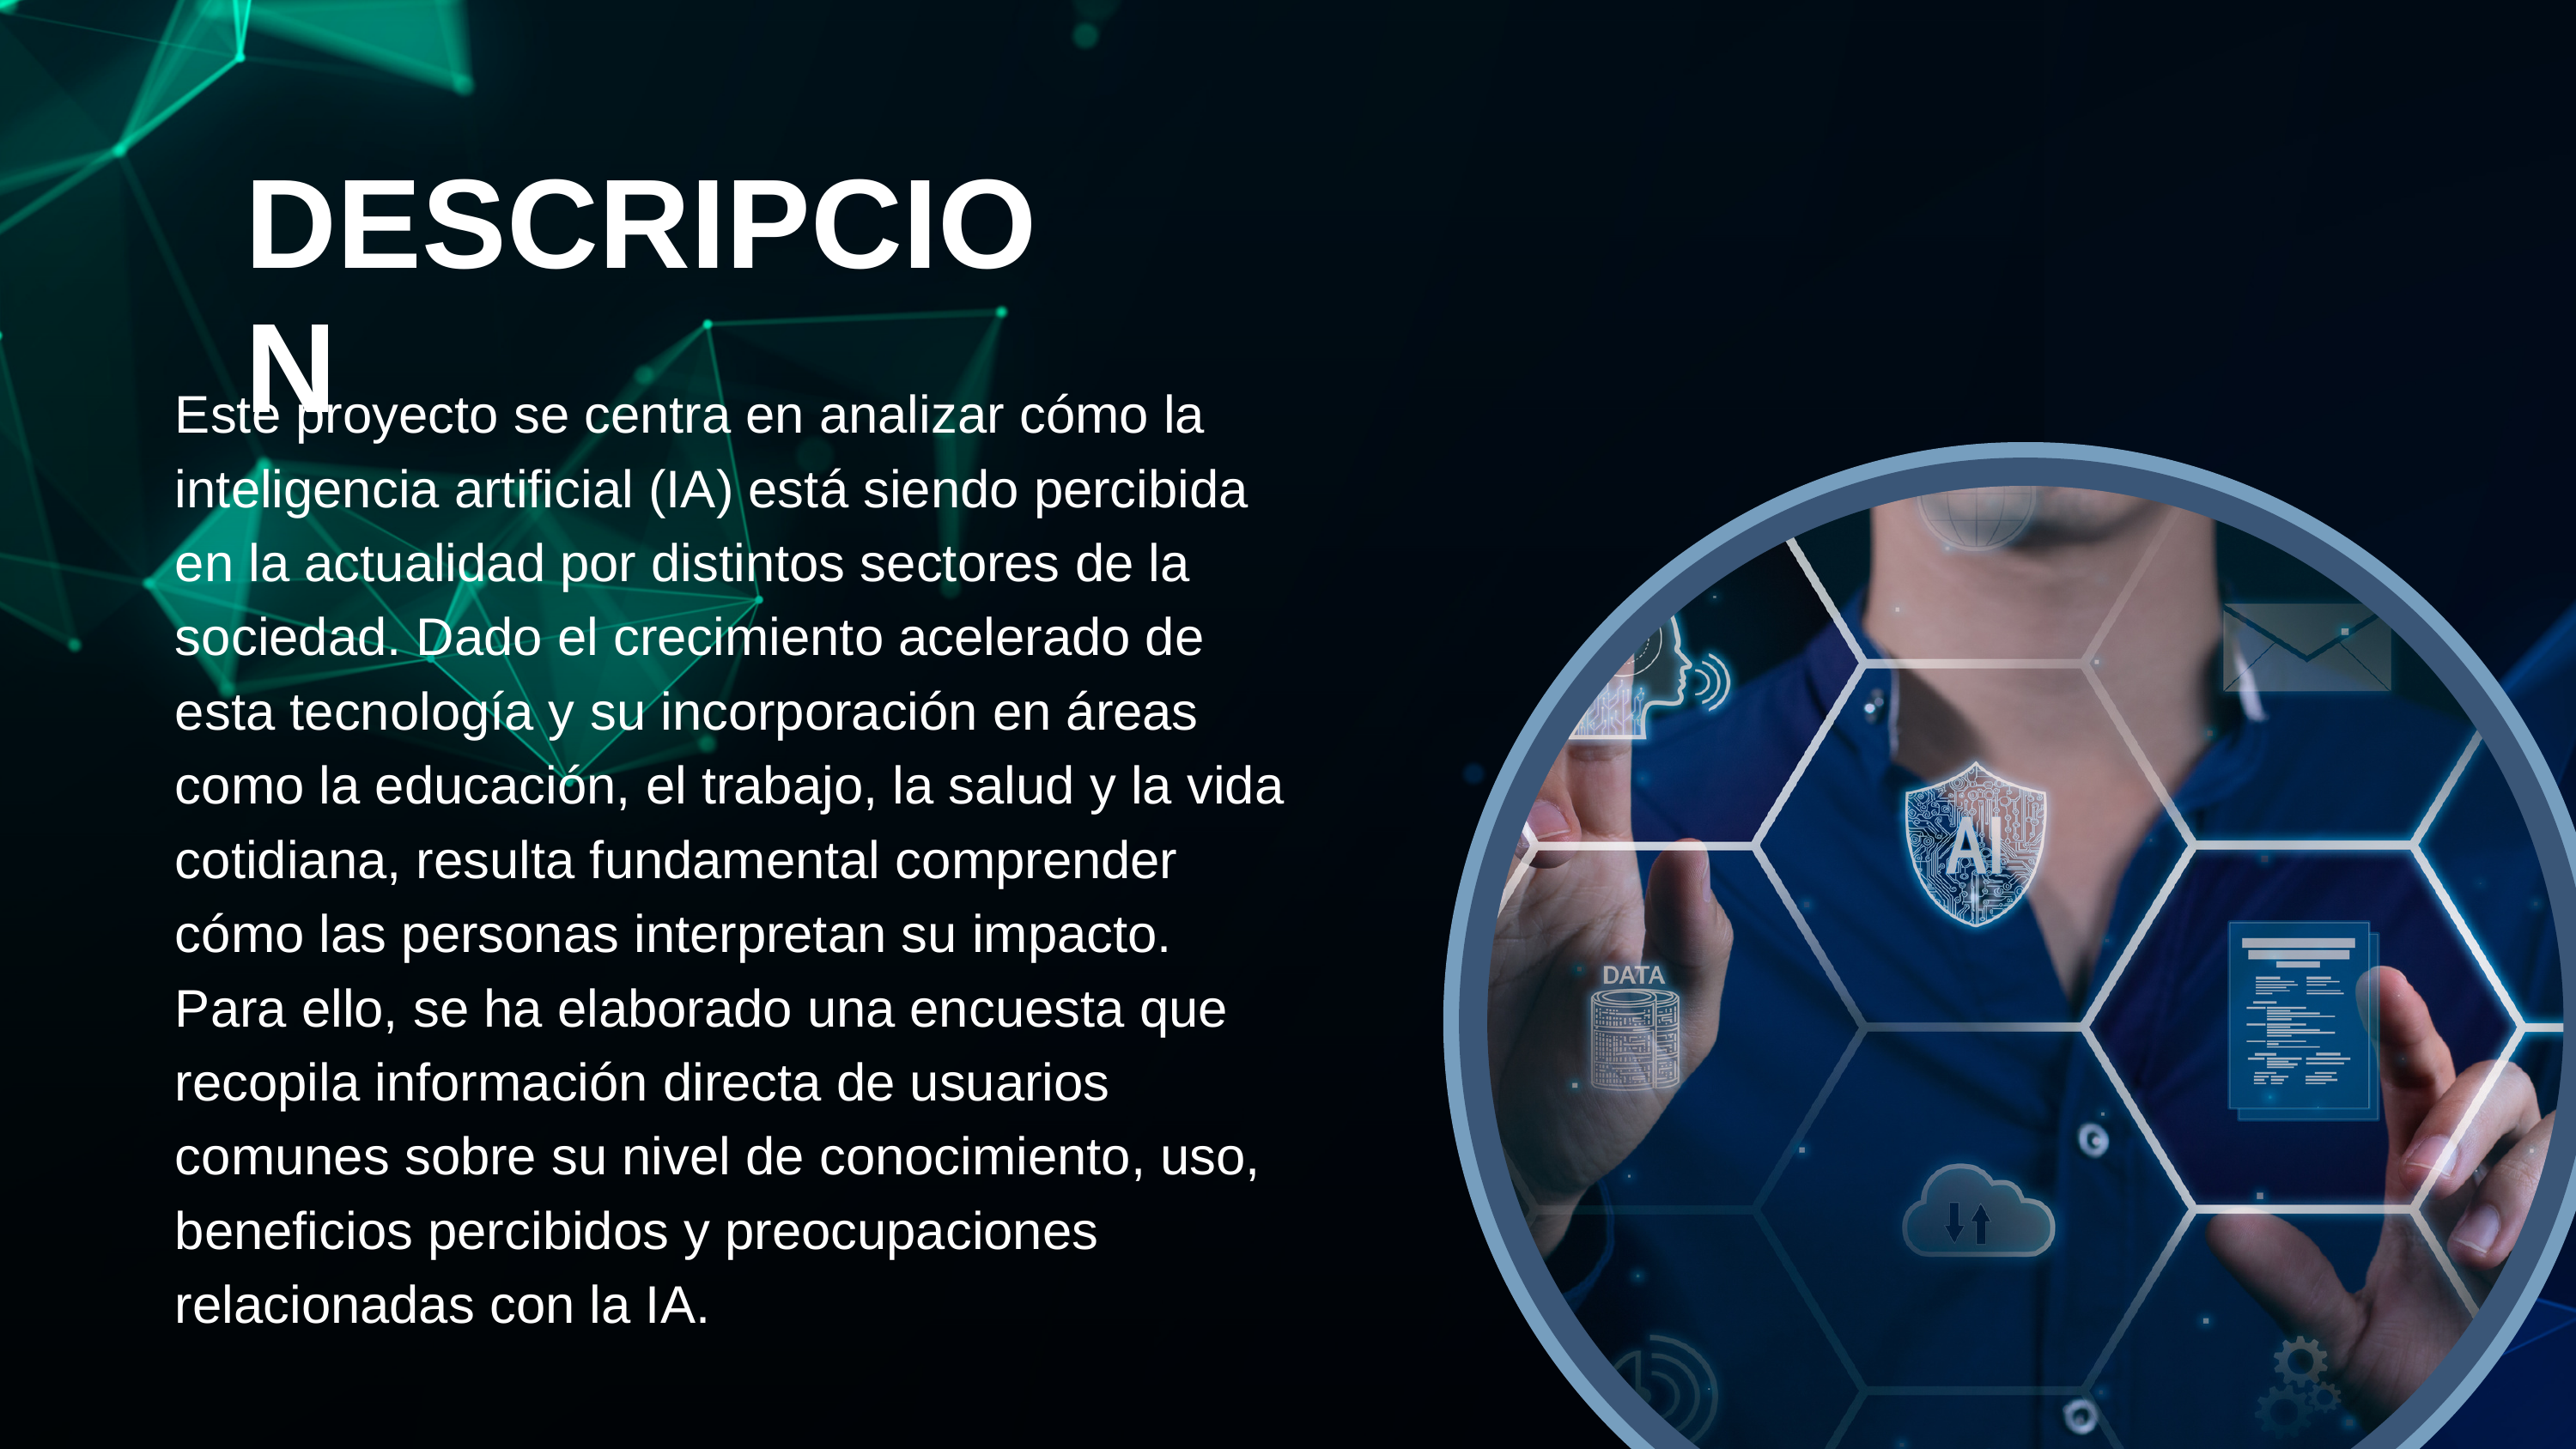

DESCRIPCION
Este proyecto se centra en analizar cómo la inteligencia artificial (IA) está siendo percibida en la actualidad por distintos sectores de la sociedad. Dado el crecimiento acelerado de esta tecnología y su incorporación en áreas como la educación, el trabajo, la salud y la vida cotidiana, resulta fundamental comprender cómo las personas interpretan su impacto. Para ello, se ha elaborado una encuesta que recopila información directa de usuarios comunes sobre su nivel de conocimiento, uso, beneficios percibidos y preocupaciones relacionadas con la IA.